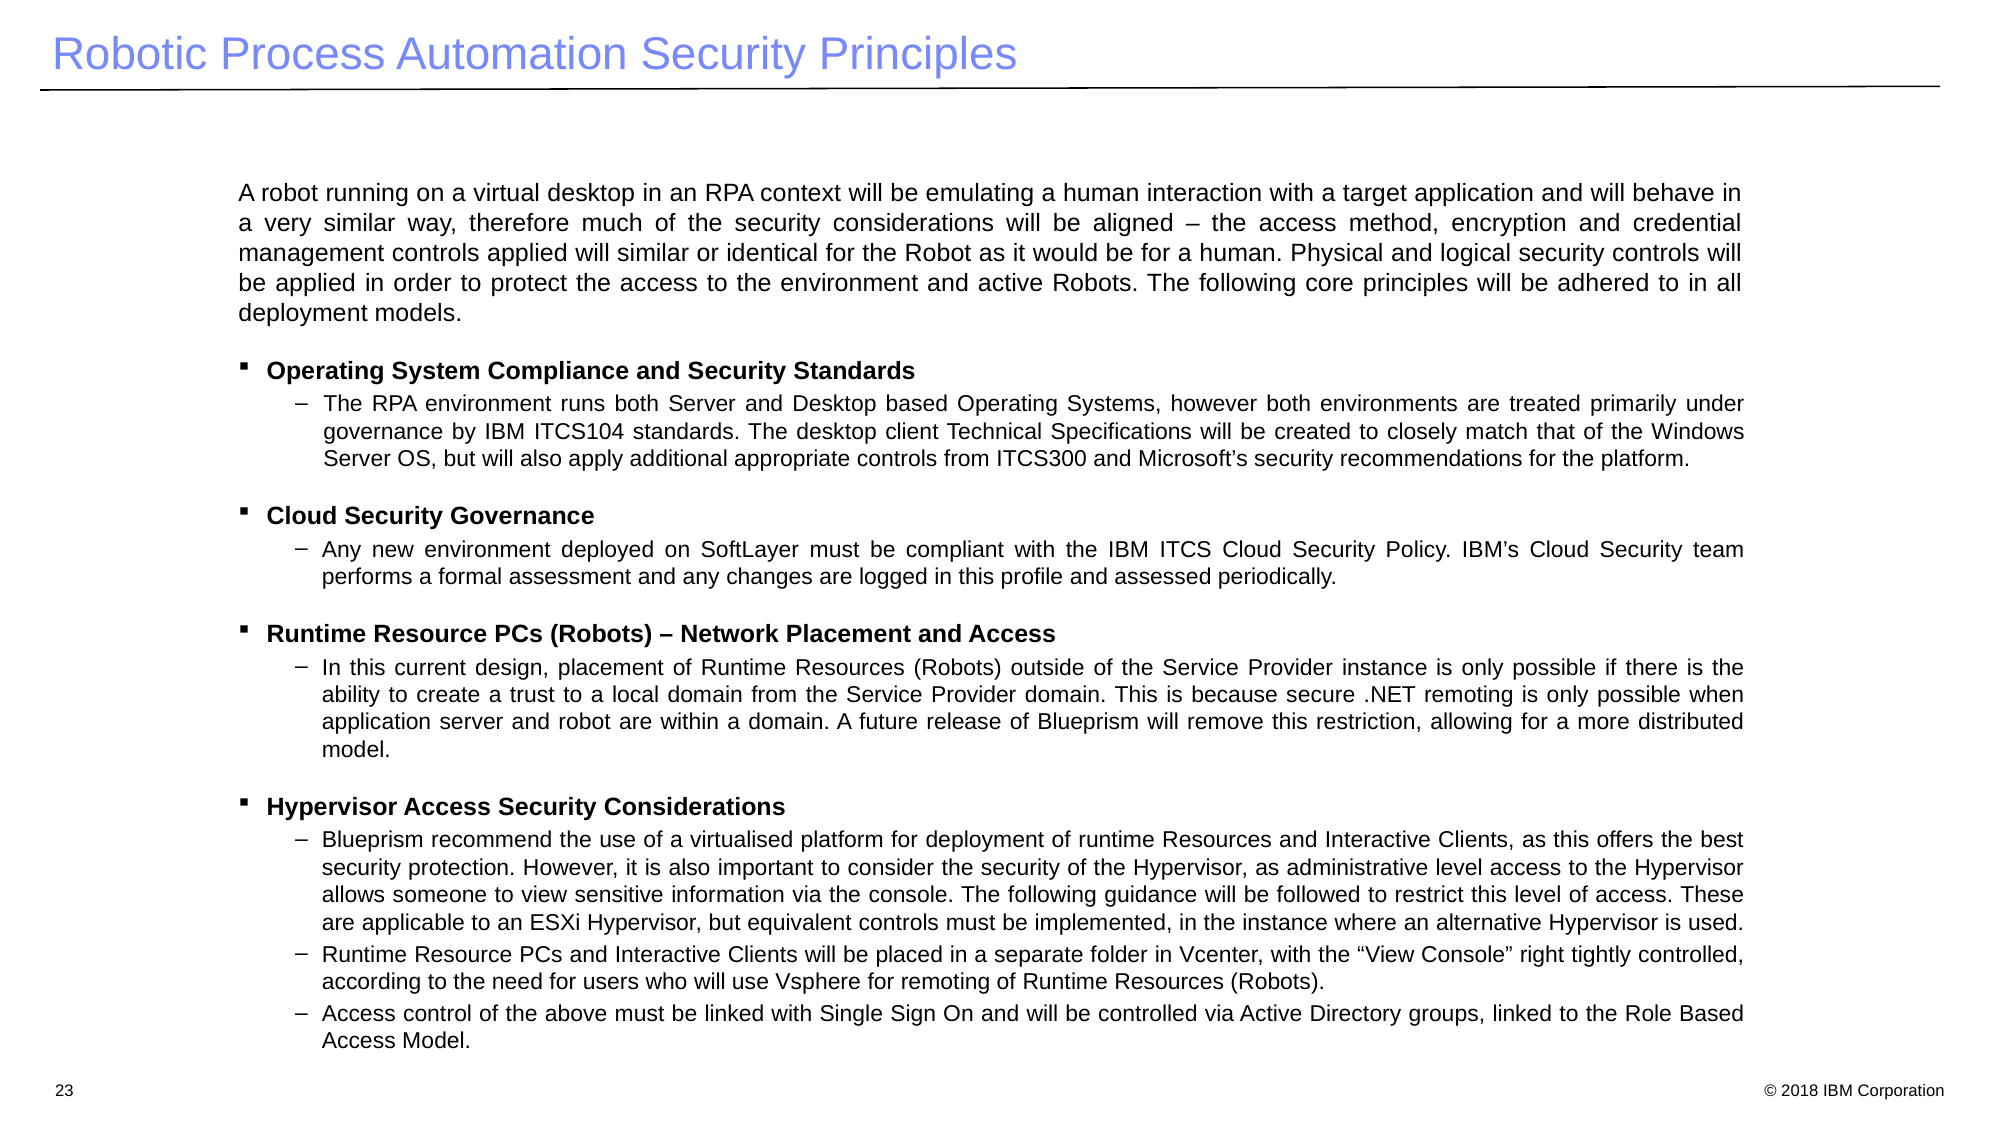

Robotic Process Automation Security Principles
A robot running on a virtual desktop in an RPA context will be emulating a human interaction with a target application and will behave in a very similar way, therefore much of the security considerations will be aligned – the access method, encryption and credential management controls applied will similar or identical for the Robot as it would be for a human. Physical and logical security controls will be applied in order to protect the access to the environment and active Robots. The following core principles will be adhered to in all deployment models.

Operating System Compliance and Security Standards
The RPA environment runs both Server and Desktop based Operating Systems, however both environments are treated primarily under governance by IBM ITCS104 standards. The desktop client Technical Specifications will be created to closely match that of the Windows Server OS, but will also apply additional appropriate controls from ITCS300 and Microsoft’s security recommendations for the platform.

Cloud Security Governance
Any new environment deployed on SoftLayer must be compliant with the IBM ITCS Cloud Security Policy. IBM’s Cloud Security team performs a formal assessment and any changes are logged in this profile and assessed periodically.

Runtime Resource PCs (Robots) – Network Placement and Access
In this current design, placement of Runtime Resources (Robots) outside of the Service Provider instance is only possible if there is the ability to create a trust to a local domain from the Service Provider domain. This is because secure .NET remoting is only possible when application server and robot are within a domain. A future release of Blueprism will remove this restriction, allowing for a more distributed model.

Hypervisor Access Security Considerations
Blueprism recommend the use of a virtualised platform for deployment of runtime Resources and Interactive Clients, as this offers the best security protection. However, it is also important to consider the security of the Hypervisor, as administrative level access to the Hypervisor allows someone to view sensitive information via the console. The following guidance will be followed to restrict this level of access. These are applicable to an ESXi Hypervisor, but equivalent controls must be implemented, in the instance where an alternative Hypervisor is used.
Runtime Resource PCs and Interactive Clients will be placed in a separate folder in Vcenter, with the “View Console” right tightly controlled, according to the need for users who will use Vsphere for remoting of Runtime Resources (Robots).
Access control of the above must be linked with Single Sign On and will be controlled via Active Directory groups, linked to the Role Based Access Model.

23
23